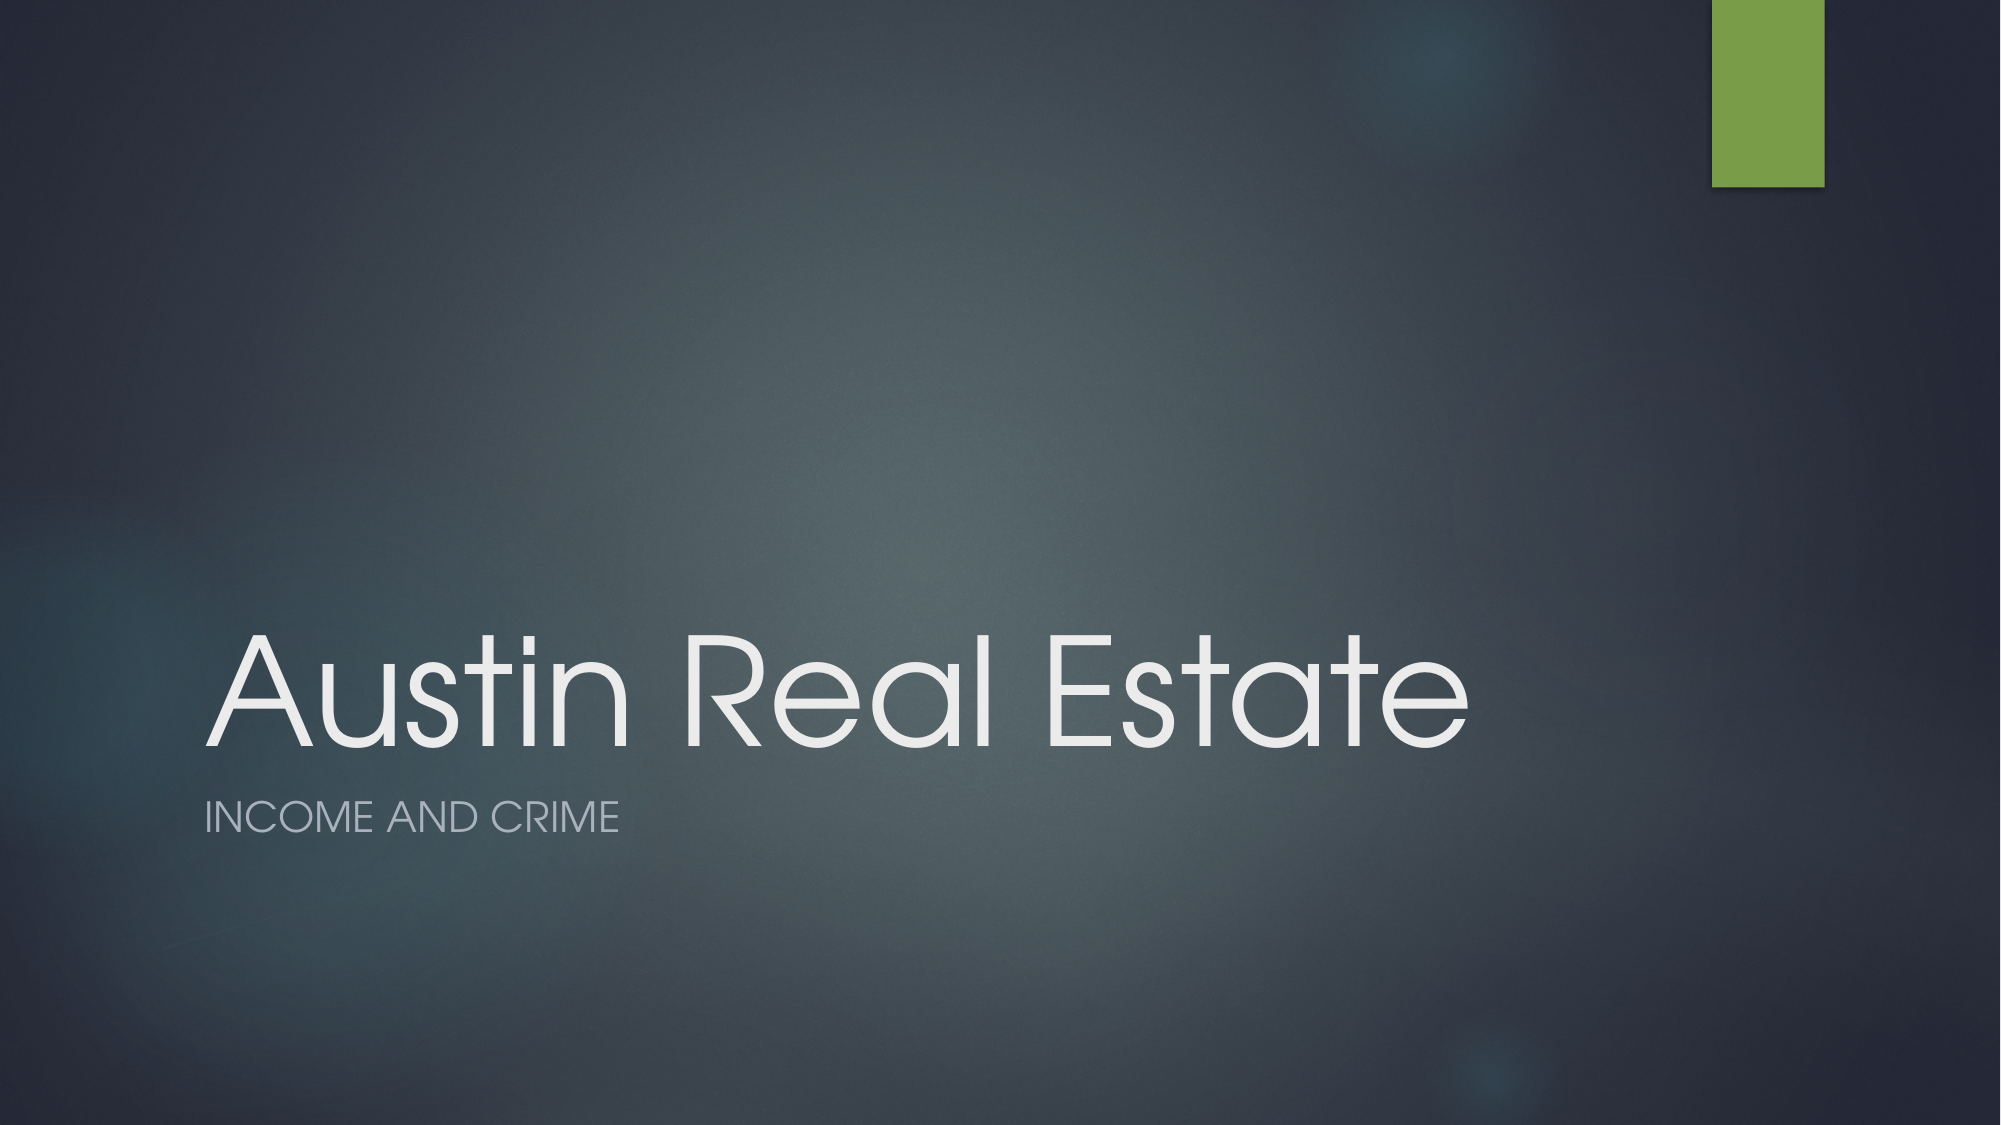

# Austin Real Estate
Income and crime